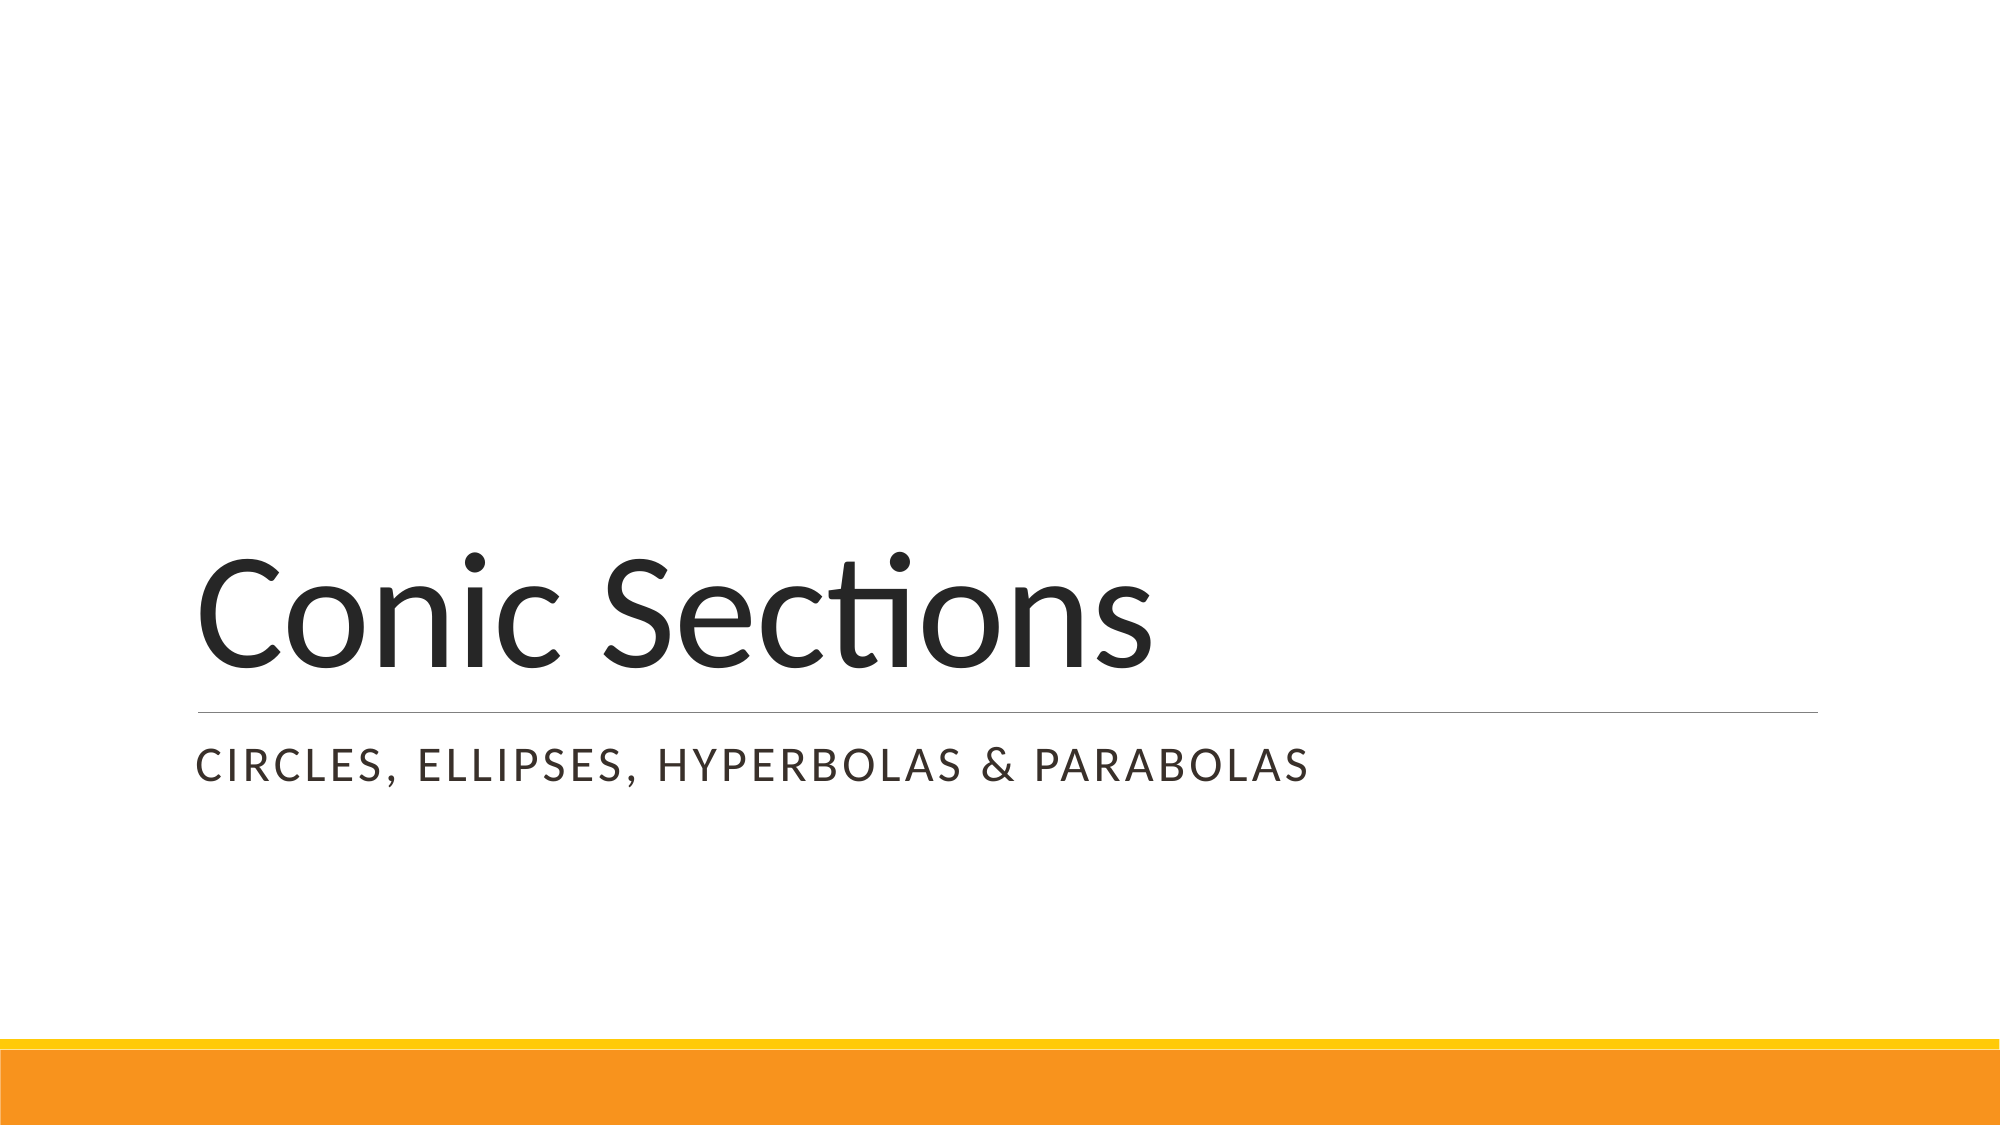

# Conic Sections
Circles, Ellipses, Hyperbolas & Parabolas